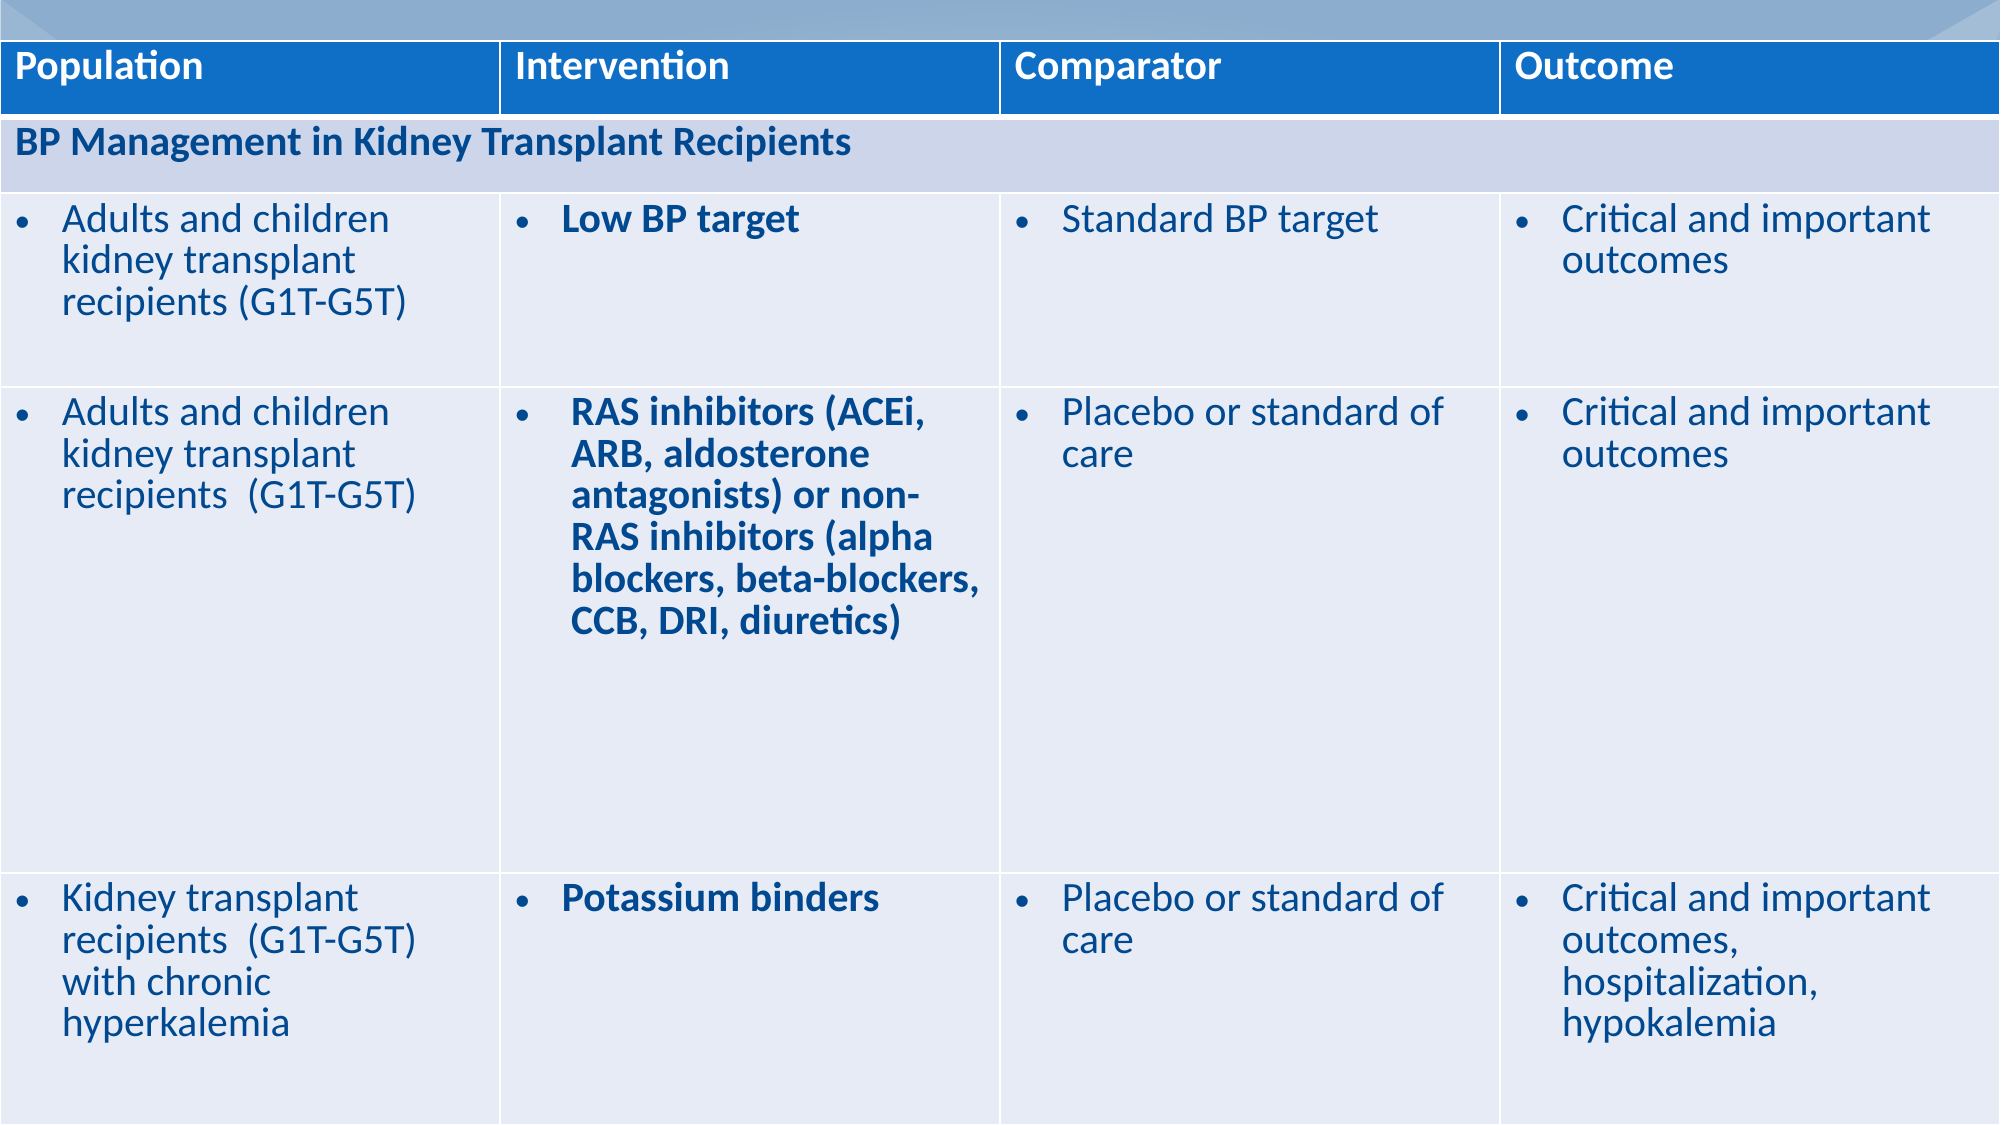

| Population | Intervention | Comparator | Outcome |
| --- | --- | --- | --- |
| BP Management in Kidney Transplant Recipients |  |  |  |
| Adults and children kidney transplant recipients (G1T-G5T) | Low BP target | Standard BP target | Critical and important outcomes |
| Adults and children kidney transplant recipients (G1T-G5T) | RAS inhibitors (ACEi, ARB, aldosterone antagonists) or non-RAS inhibitors (alpha blockers, beta-blockers, CCB, DRI, diuretics) | Placebo or standard of care | Critical and important outcomes |
| Kidney transplant recipients (G1T-G5T) with chronic hyperkalemia | Potassium binders | Placebo or standard of care | Critical and important outcomes, hospitalization, hypokalemia |